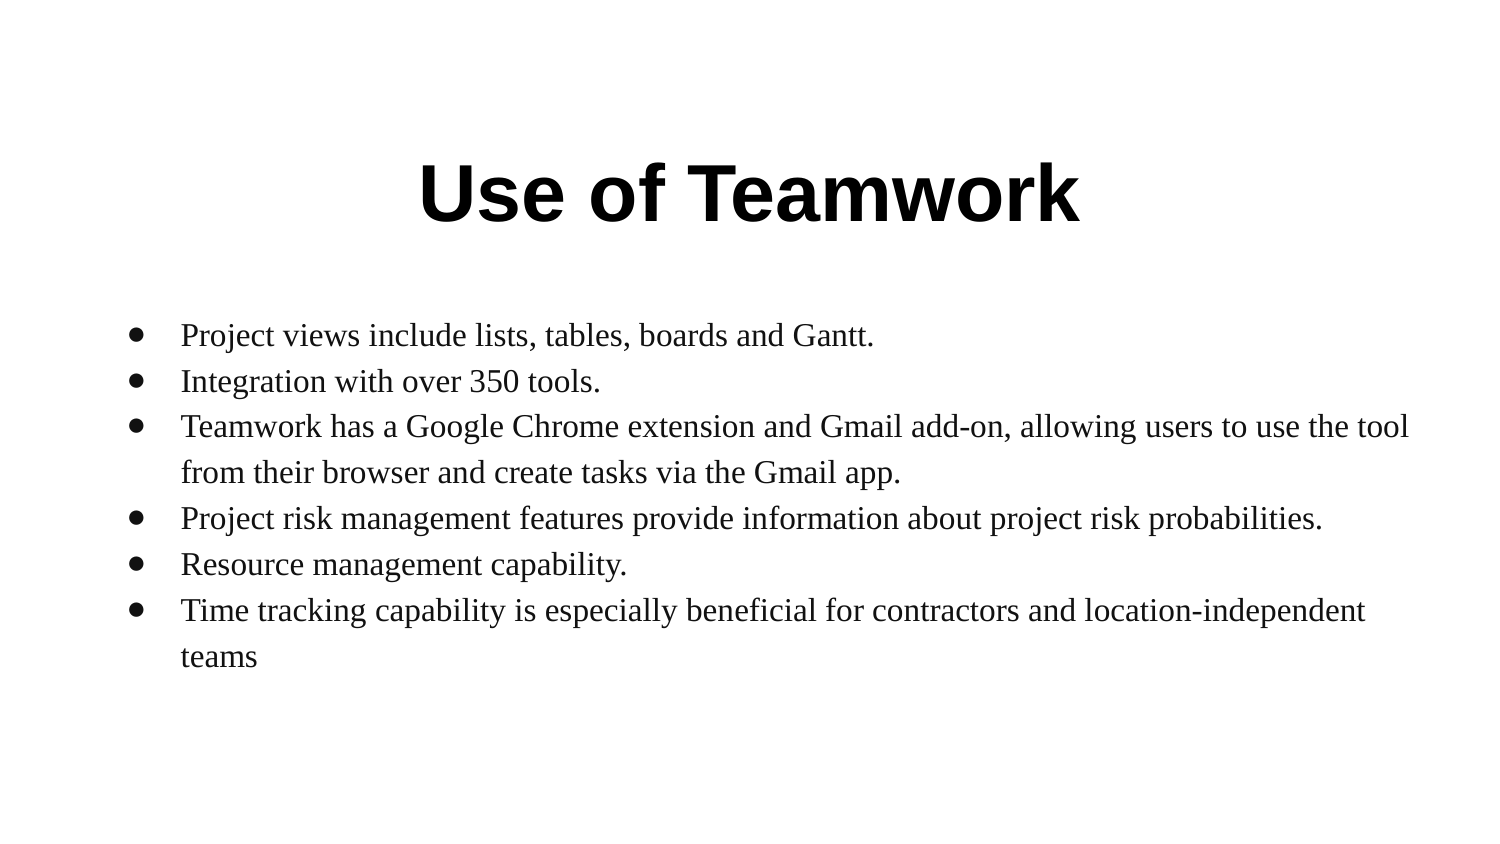

# Use of Teamwork
Project views include lists, tables, boards and Gantt.
Integration with over 350 tools.
Teamwork has a Google Chrome extension and Gmail add-on, allowing users to use the tool from their browser and create tasks via the Gmail app.
Project risk management features provide information about project risk probabilities.
Resource management capability.
Time tracking capability is especially beneficial for contractors and location-independent teams